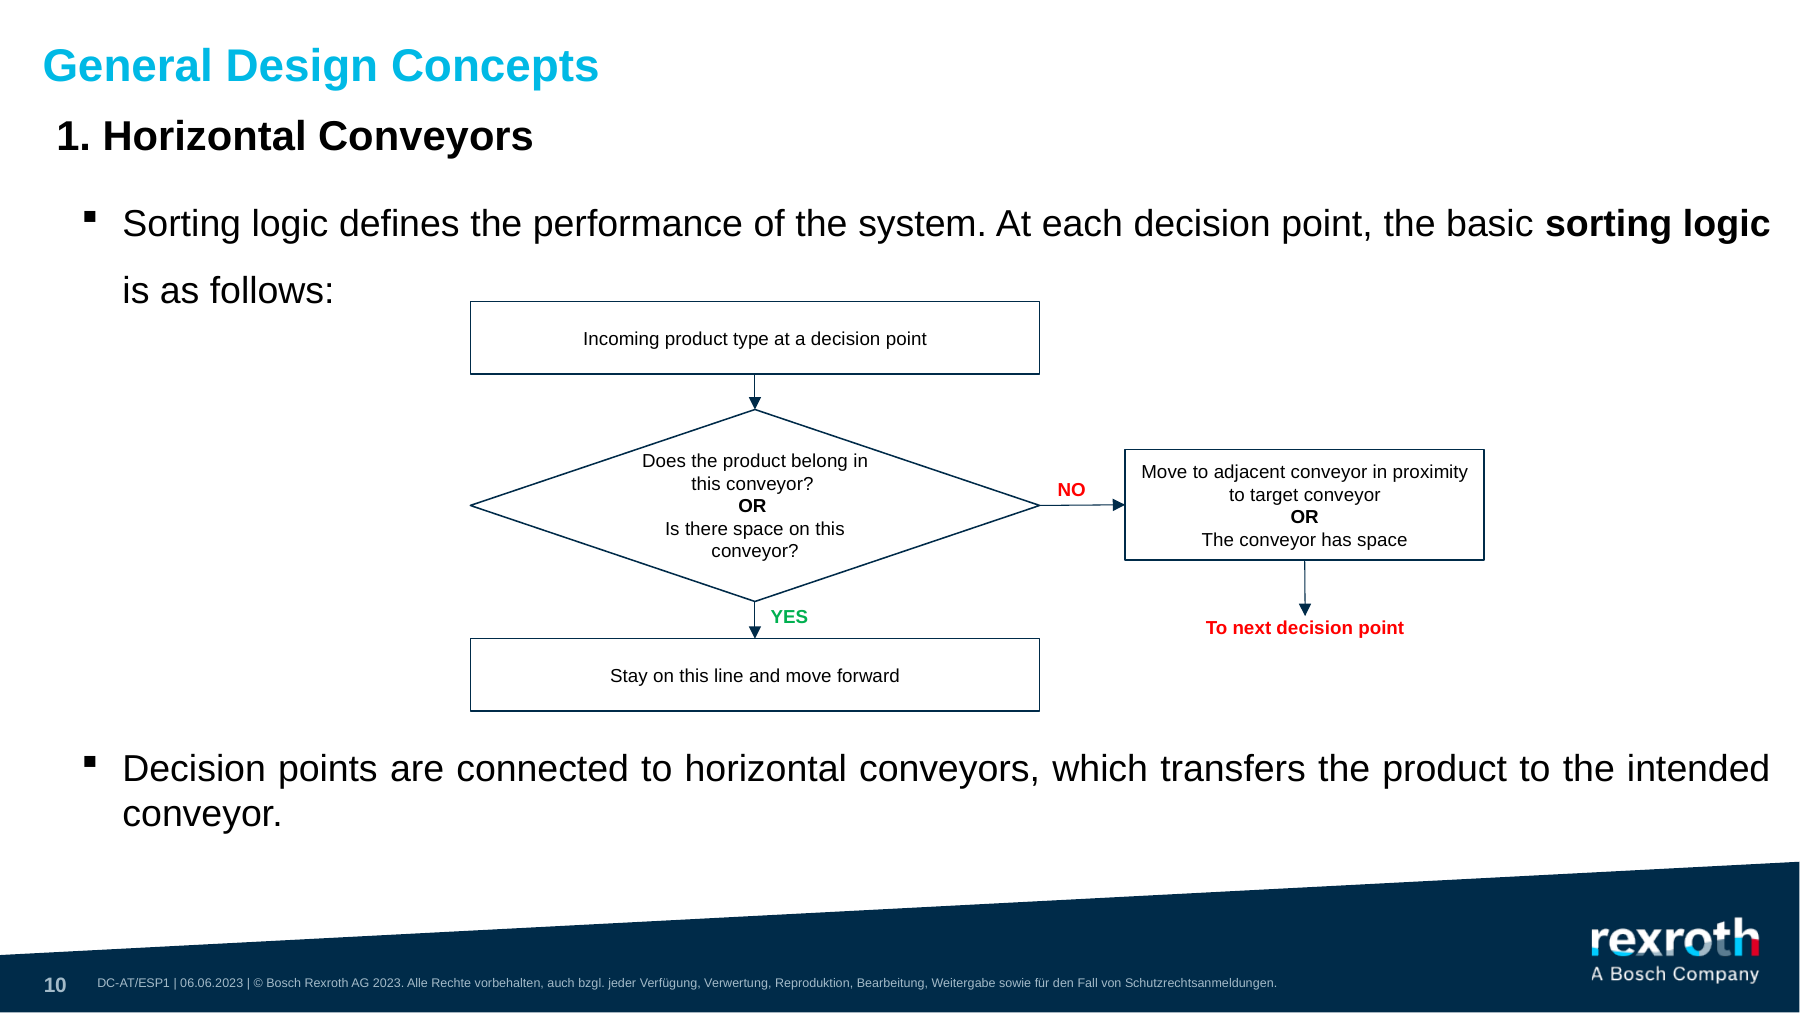

General Design Concepts
1. Horizontal Conveyors
Sorting logic defines the performance of the system. At each decision point, the basic sorting logic is as follows:
Incoming product type at a decision point
Does the product belong in this conveyor?
OR
Is there space on this conveyor?
Move to adjacent conveyor in proximity to target conveyor
OR
The conveyor has space
NO
YES
To next decision point
Stay on this line and move forward
Decision points are connected to horizontal conveyors, which transfers the product to the intended conveyor.

10